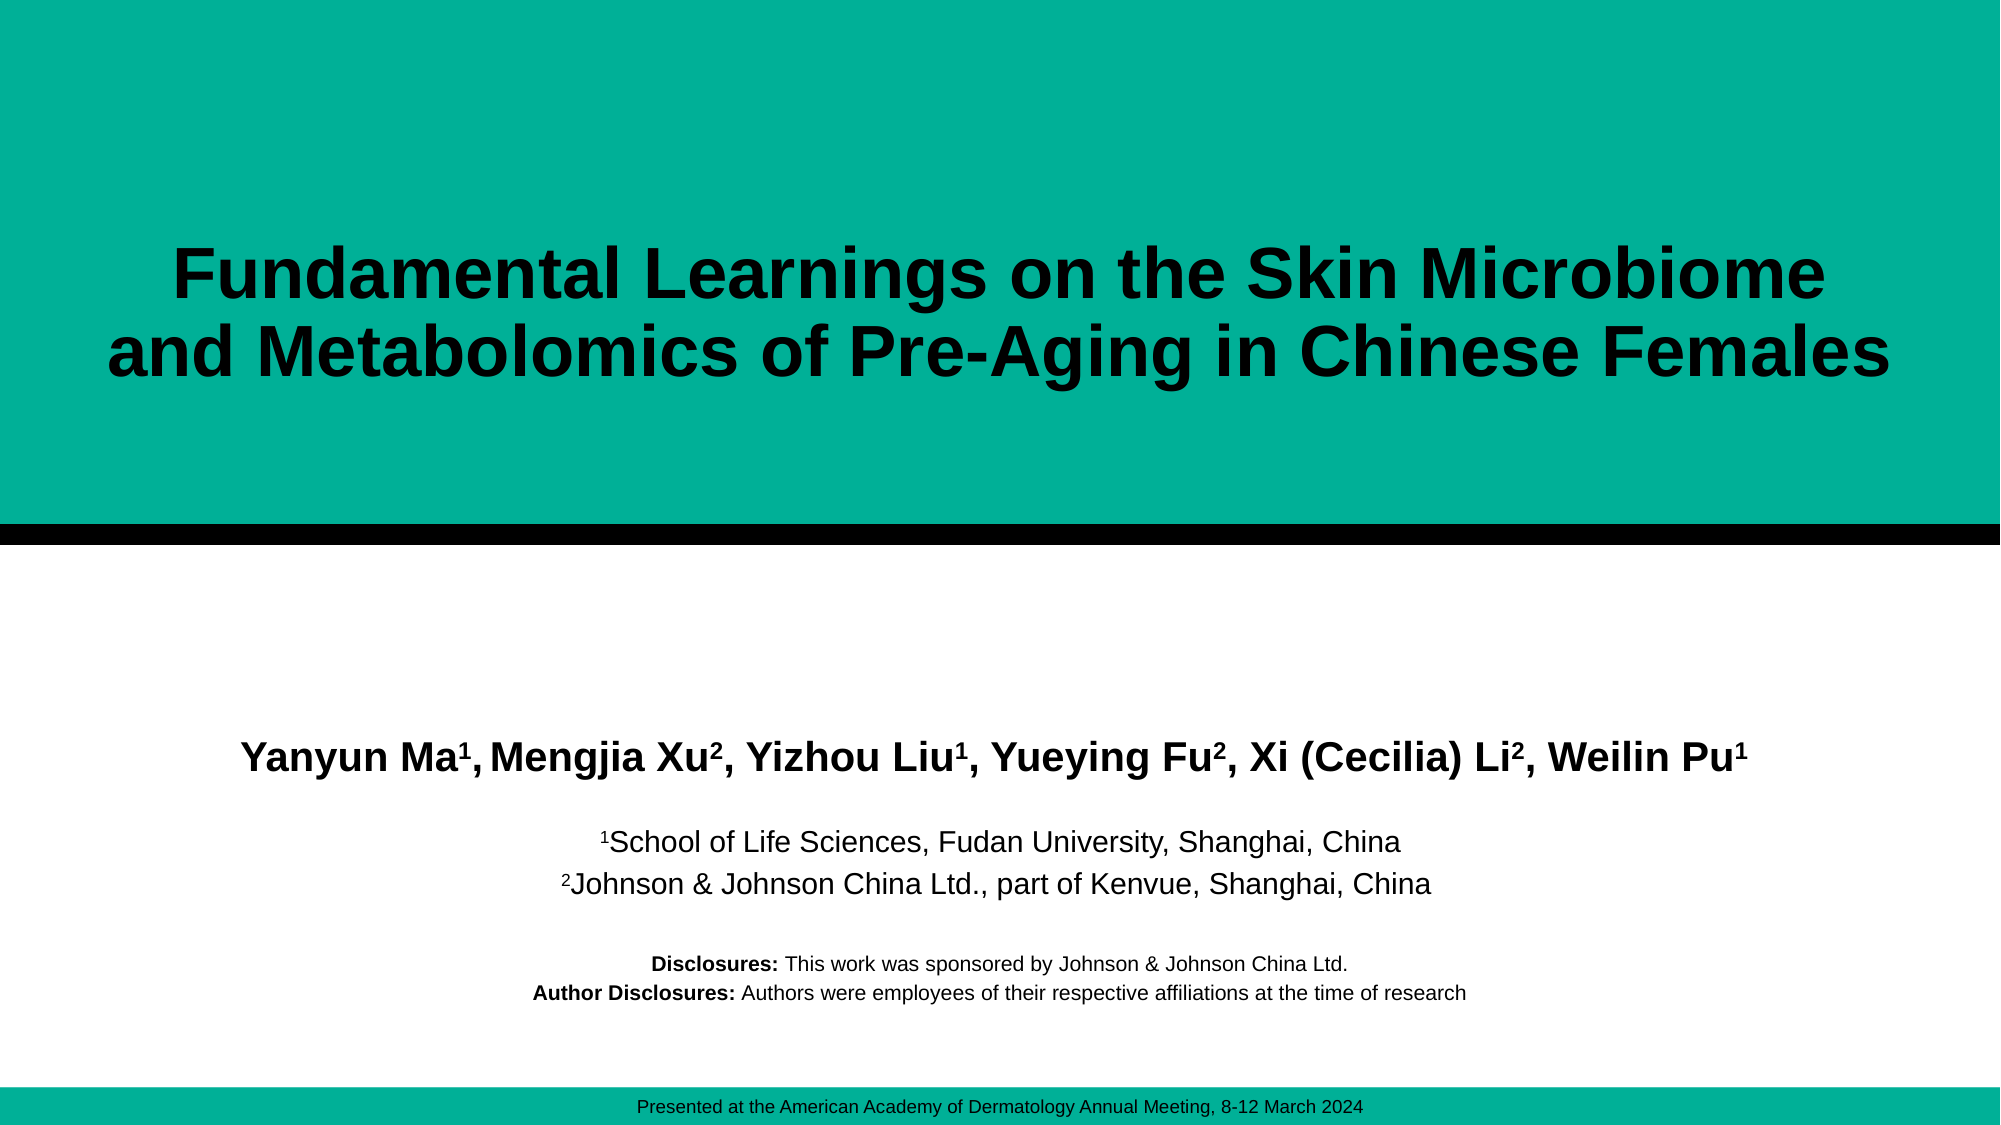

# Fundamental Learnings on the Skin Microbiome and Metabolomics of Pre-Aging in Chinese Females
Yanyun Ma1, Mengjia Xu2, Yizhou Liu1, Yueying Fu2, Xi (Cecilia) Li2, Weilin Pu1
1School of Life Sciences, Fudan University, Shanghai, China
2Johnson & Johnson China Ltd., part of Kenvue, Shanghai, China

Disclosures: This work was sponsored by Johnson & Johnson China Ltd.
Author Disclosures: Authors were employees of their respective affiliations at the time of research